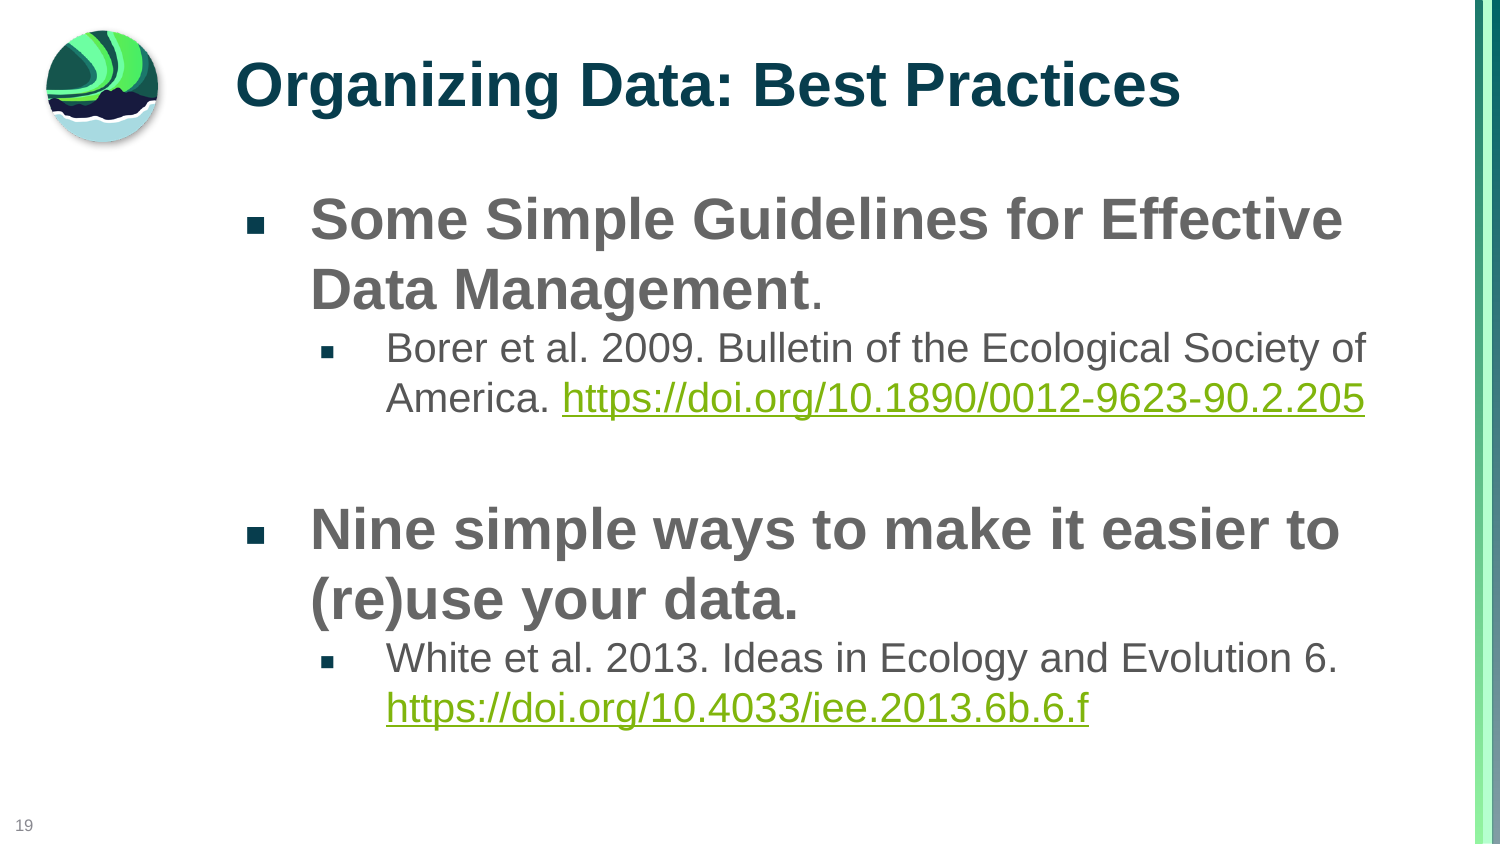

# Organizing Data: Best Practices
Some Simple Guidelines for Effective Data Management.
Borer et al. 2009. Bulletin of the Ecological Society of America. https://doi.org/10.1890/0012-9623-90.2.205

Nine simple ways to make it easier to (re)use your data.
White et al. 2013. Ideas in Ecology and Evolution 6. https://doi.org/10.4033/iee.2013.6b.6.f
19